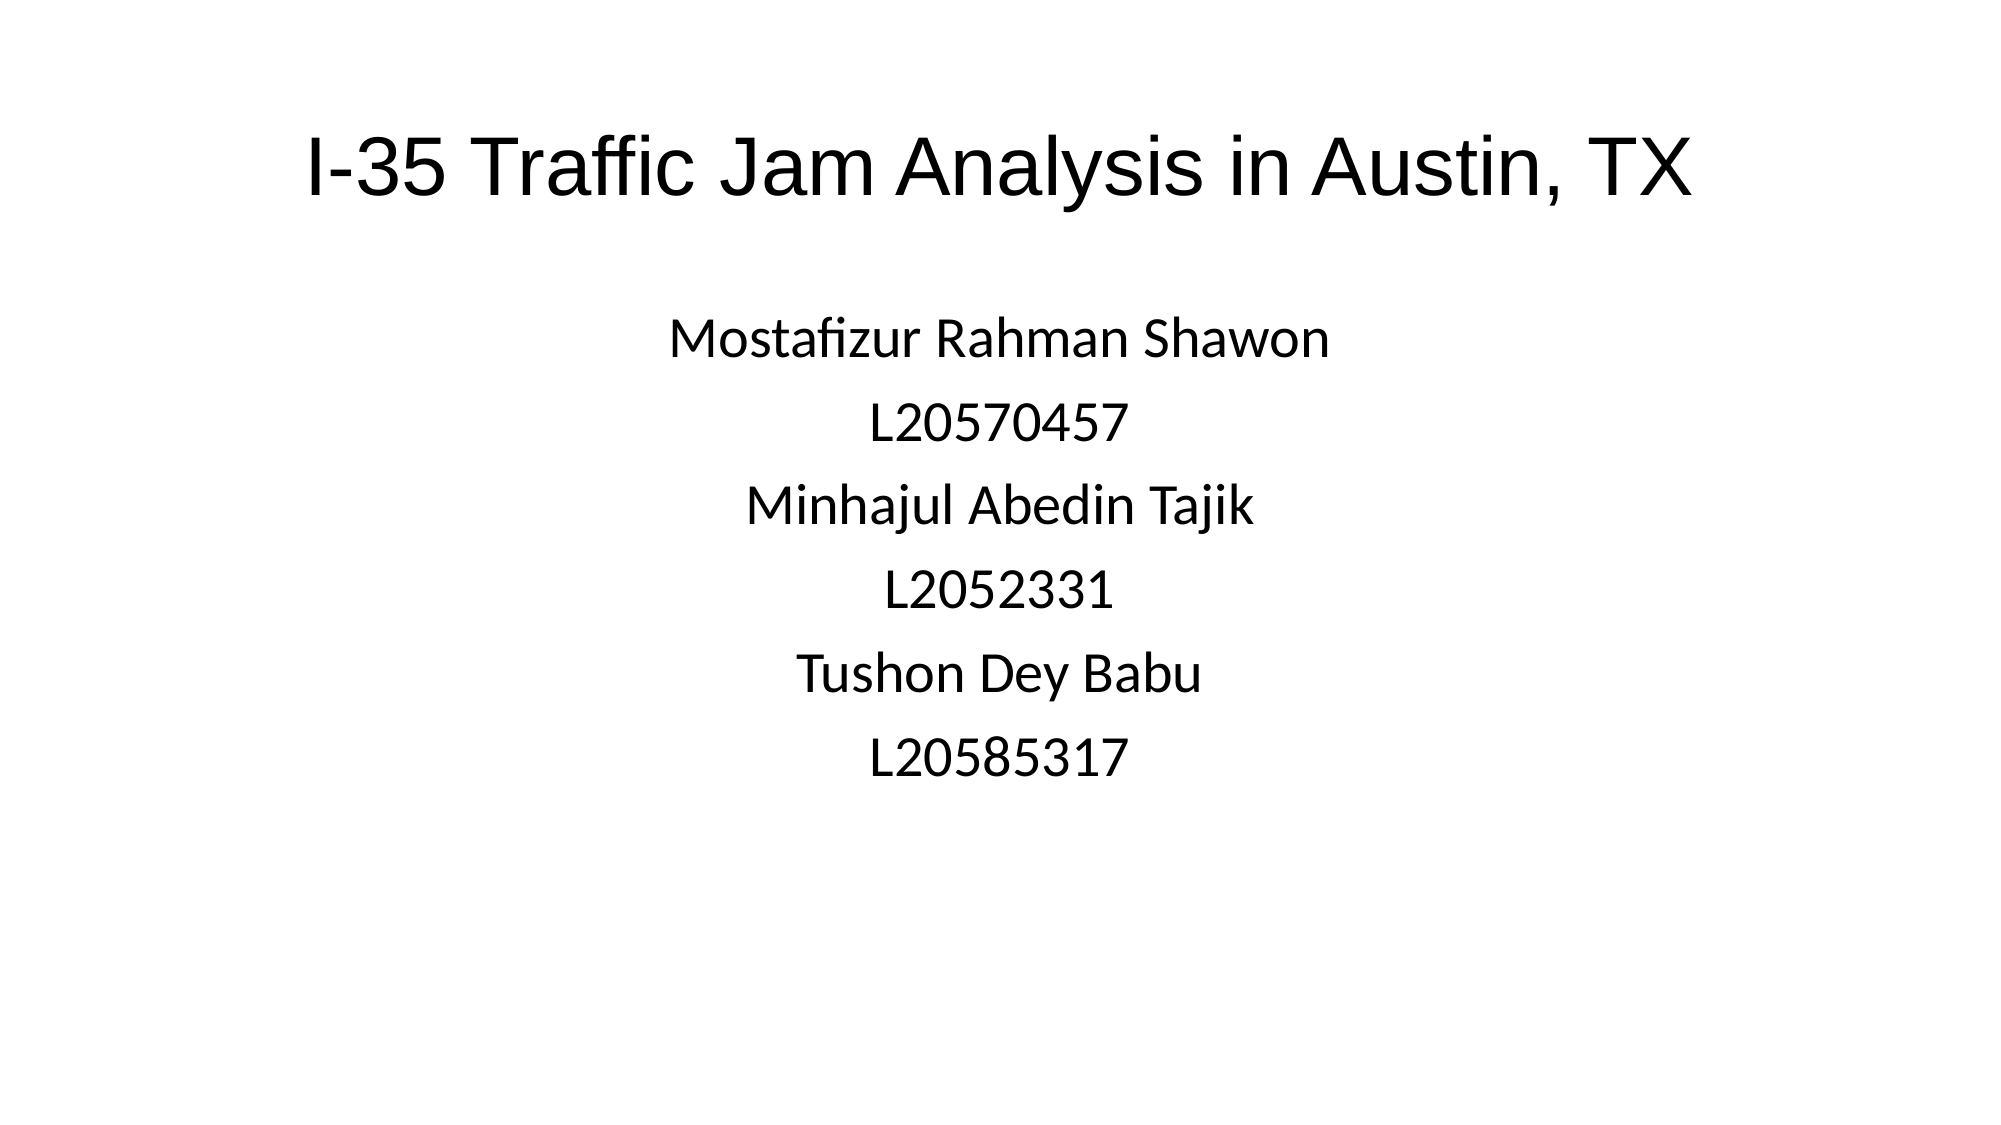

# I-35 Traffic Jam Analysis in Austin, TX
Mostafizur Rahman Shawon
L20570457
Minhajul Abedin Tajik
L2052331
Tushon Dey Babu
L20585317